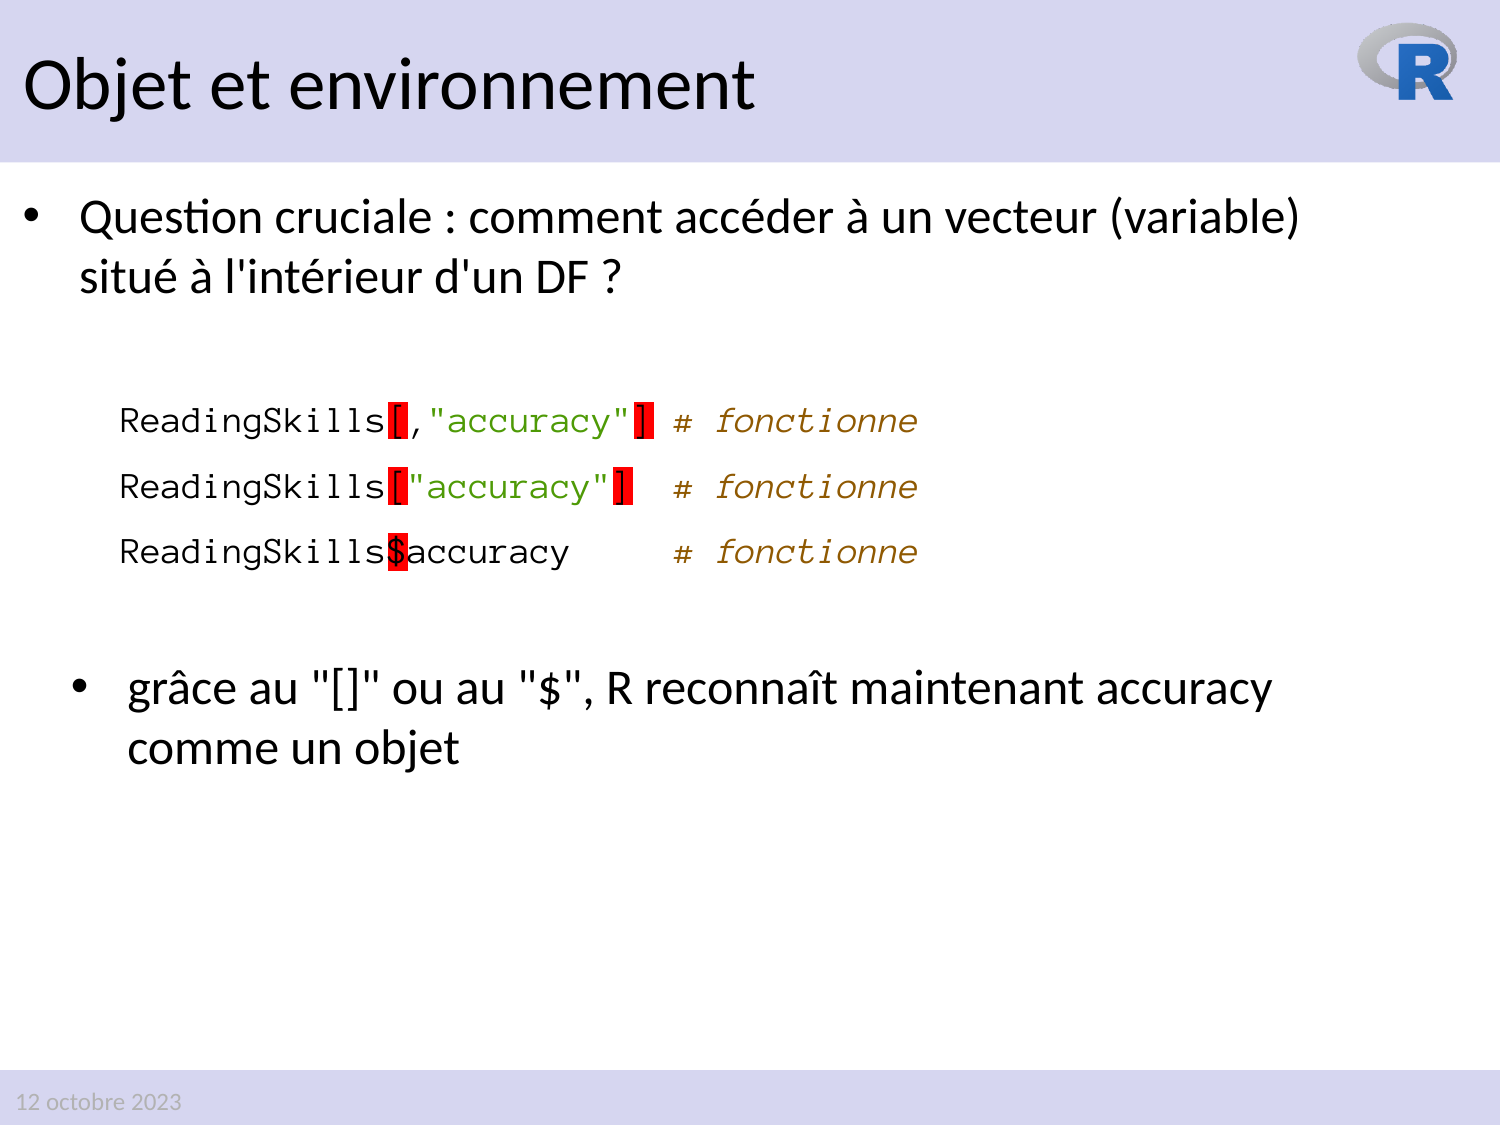

Objet et environnement
Question cruciale : comment accéder à un vecteur (variable) situé à l'intérieur d'un DF ?
ReadingSkills[,"accuracy"] # fonctionne
ReadingSkills["accuracy"]  # fonctionne
ReadingSkills$accuracy     # fonctionne

grâce au "[]" ou au "$", R reconnaît maintenant accuracy comme un objet
12 octobre 2023
52
https://www.reilly-coglab.com/data